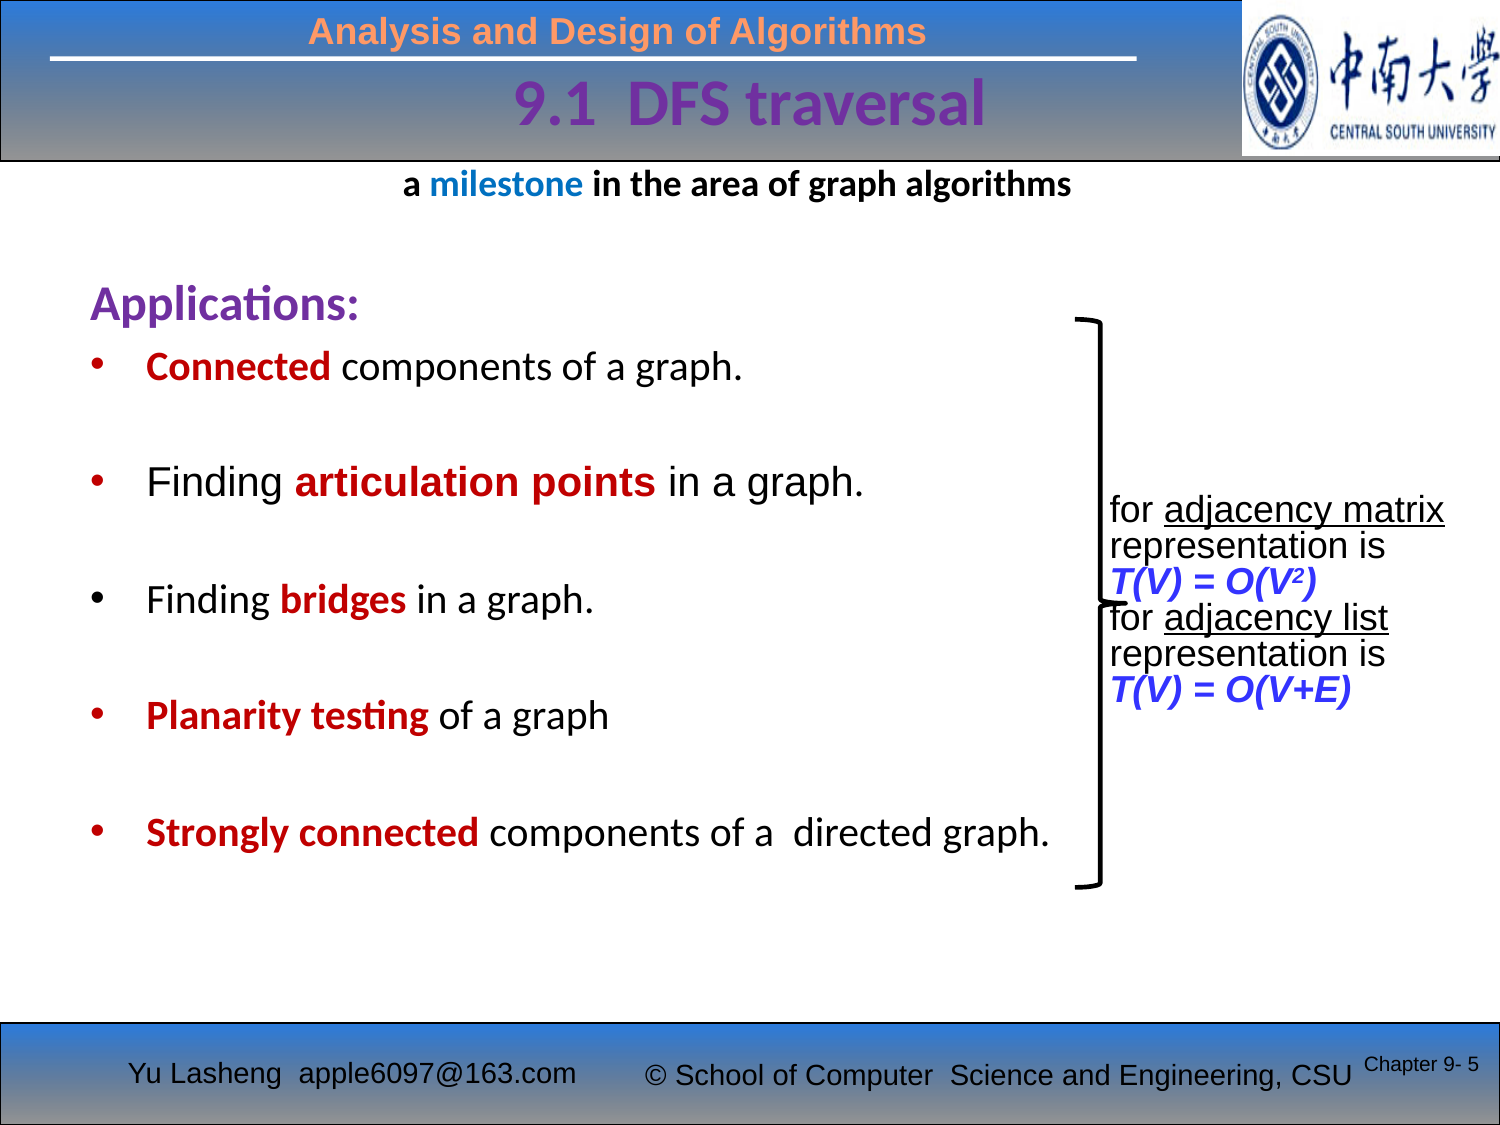

# 9.1  DFS traversal
a milestone in the area of graph algorithms
Applications:
Connected components of a graph.

Finding articulation points in a graph.

Finding bridges in a graph.

Planarity testing of a graph

Strongly connected components of a  directed graph.

for adjacency matrix  representation is
T(V) = O(V2)
for adjacency list  representation is
T(V) = O(V+E)
Chapter 9- 5